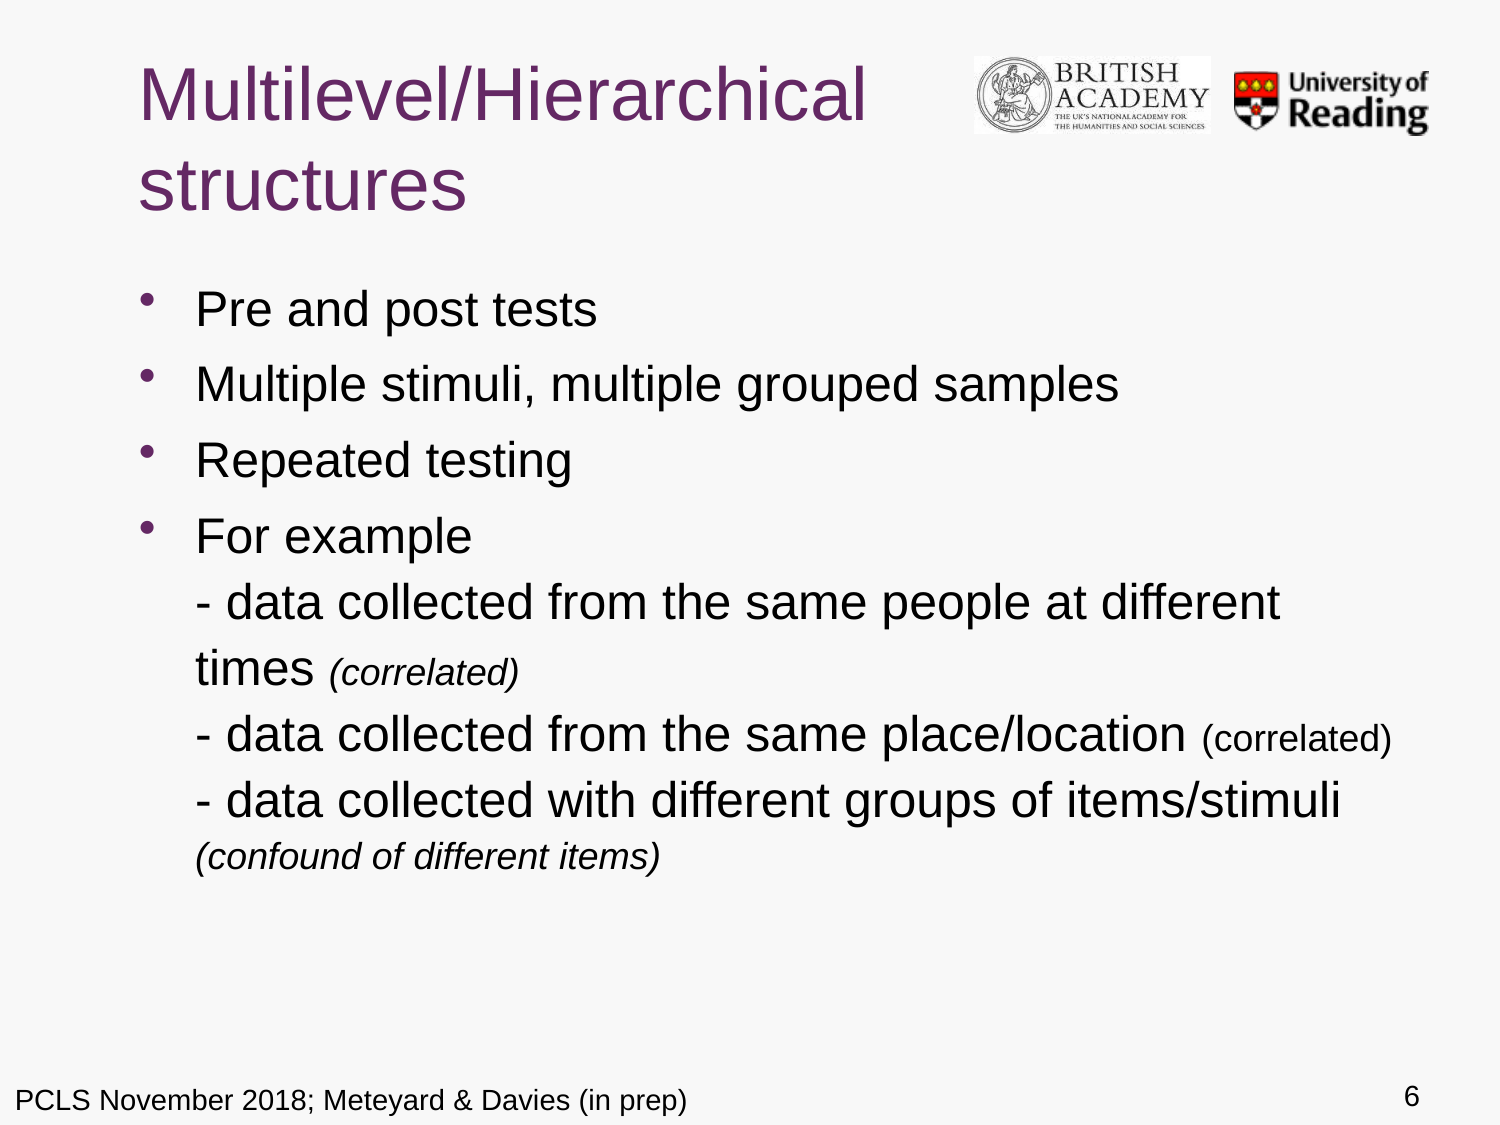

# Multilevel/Hierarchical structures
Pre and post tests
Multiple stimuli, multiple grouped samples
Repeated testing
For example
- data collected from the same people at different times (correlated)
- data collected from the same place/location (correlated)
- data collected with different groups of items/stimuli
(confound of different items)
6